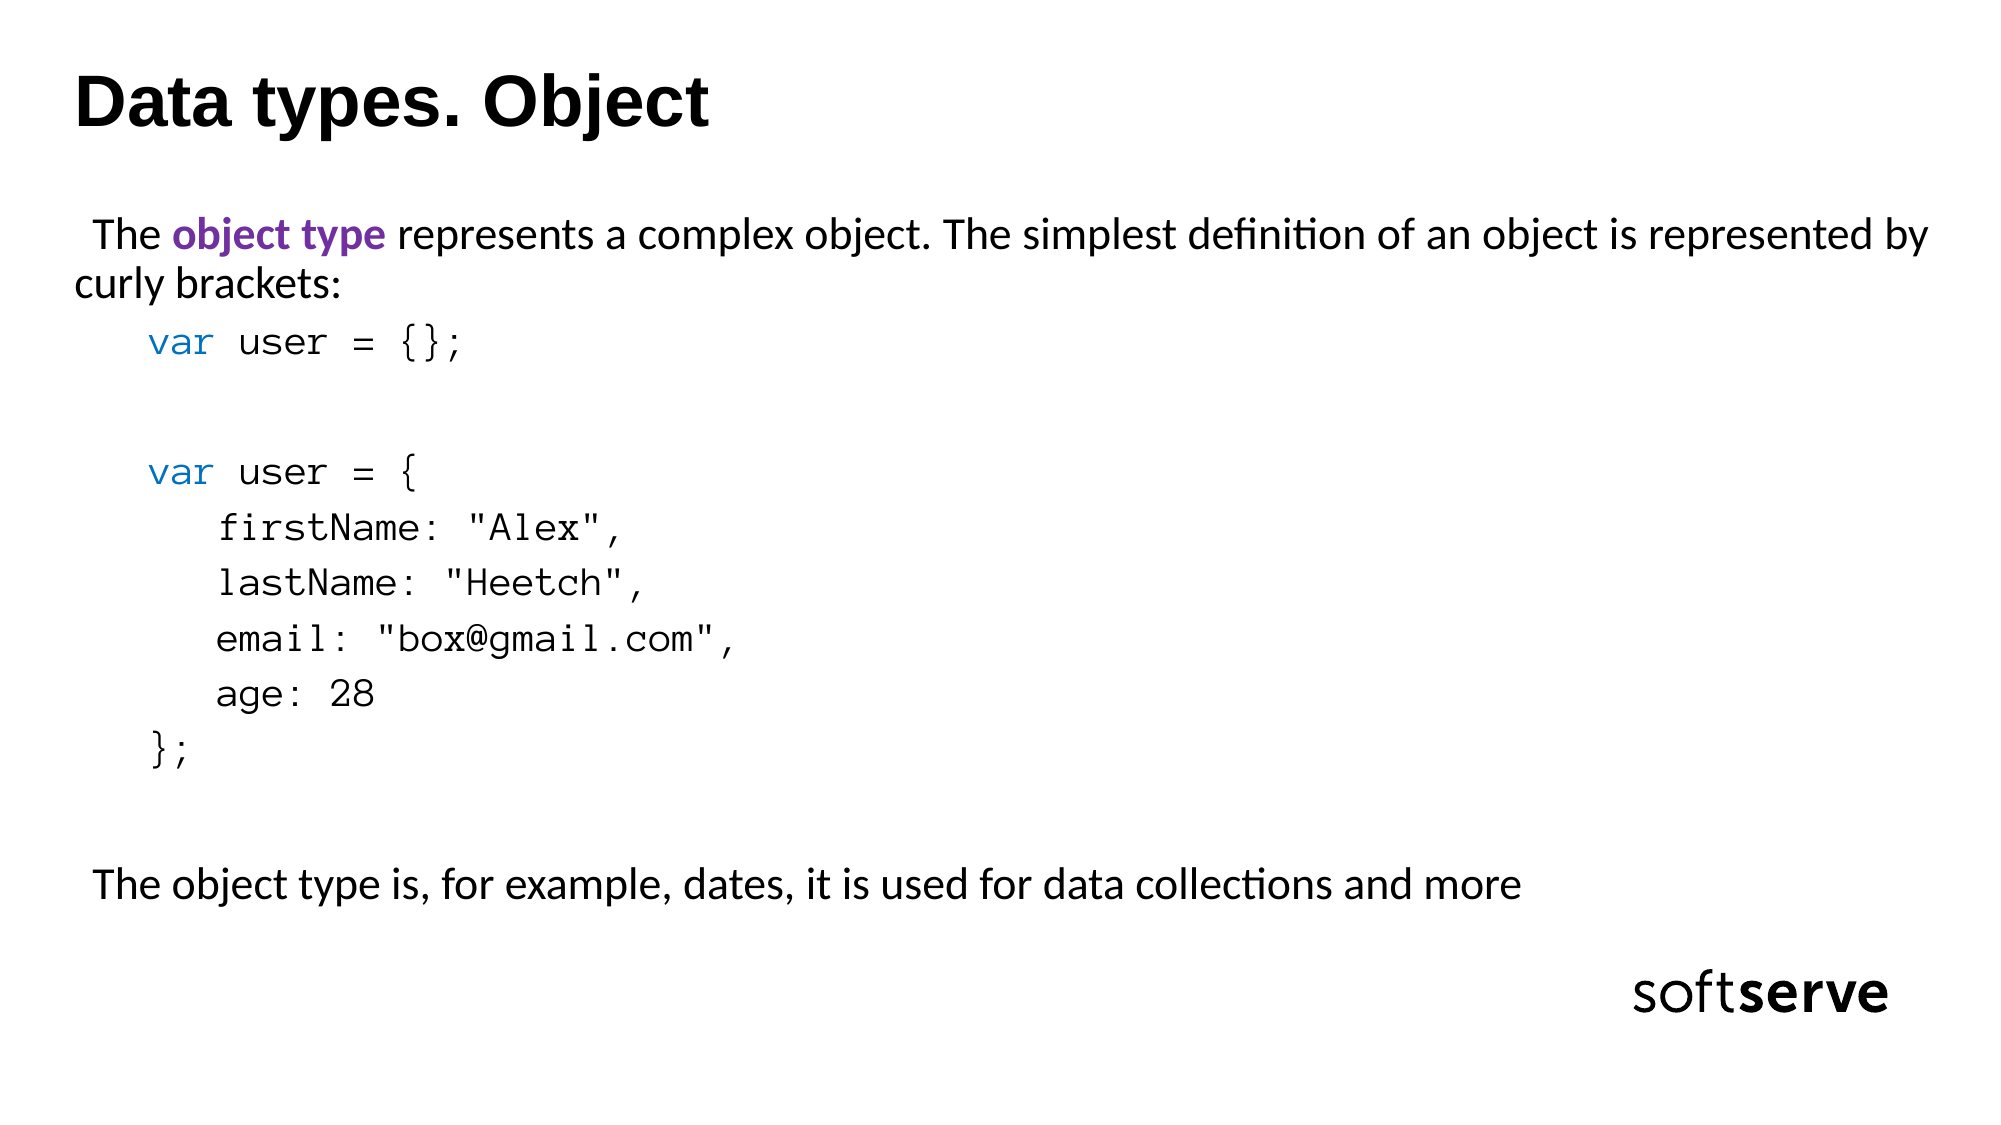

# Data types. Object
The object type represents a complex object. The simplest definition of an object is represented by curly brackets:
var user = {};

var user = {
   firstName: "Alex",
   lastName: "Heetch",
   email: "box@gmail.com",
   age: 28
};

The object type is, for example, dates, it is used for data collections and more